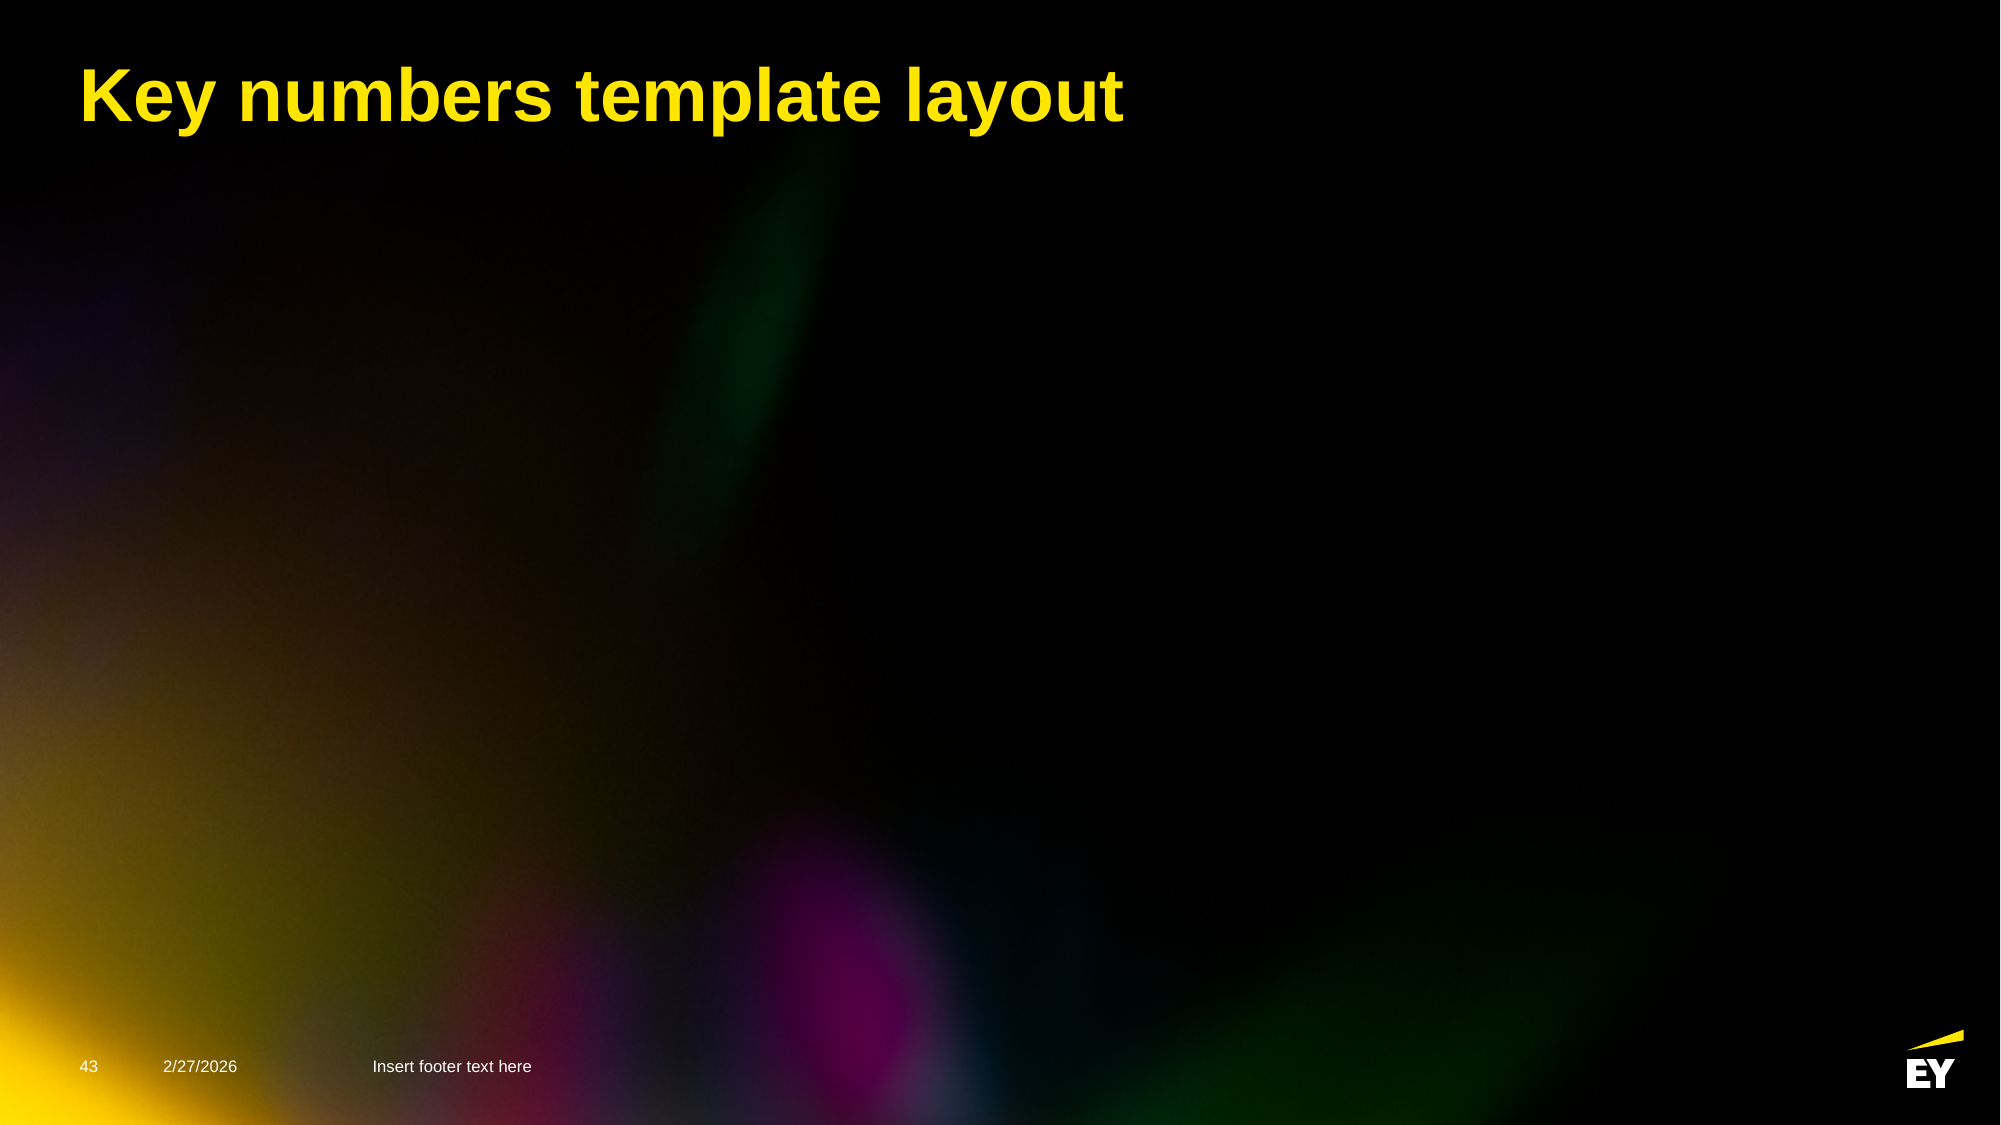

# Key numbers template layout

43
2/27/2026
Insert footer text here